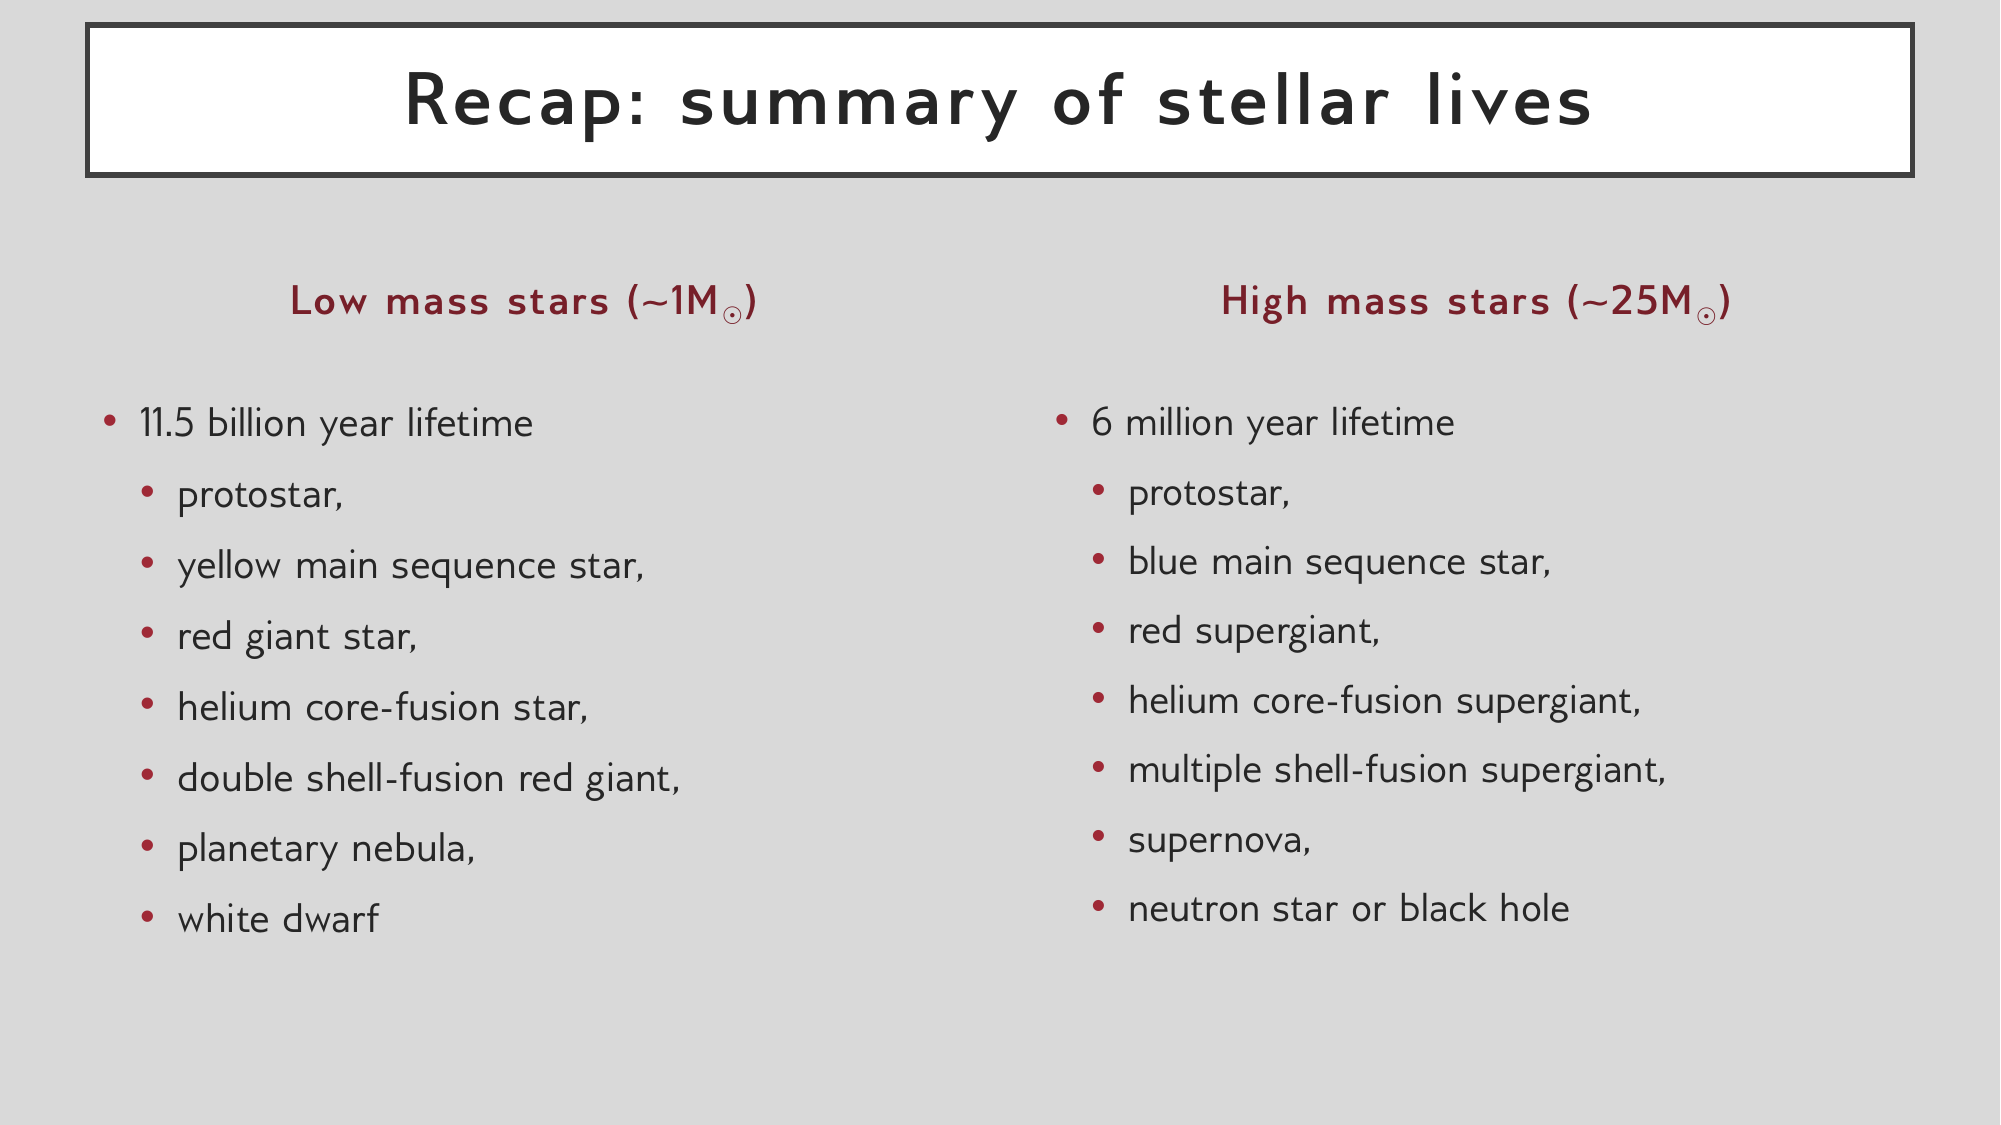

# Recap: summary of stellar lives
Low mass stars (~1M☉)
High mass stars (~25M☉)
11.5 billion year lifetime
protostar,
yellow main sequence star,
red giant star,
helium core-fusion star,
double shell-fusion red giant,
planetary nebula,
white dwarf
6 million year lifetime
protostar,
blue main sequence star,
red supergiant,
helium core-fusion supergiant,
multiple shell-fusion supergiant,
supernova,
neutron star or black hole